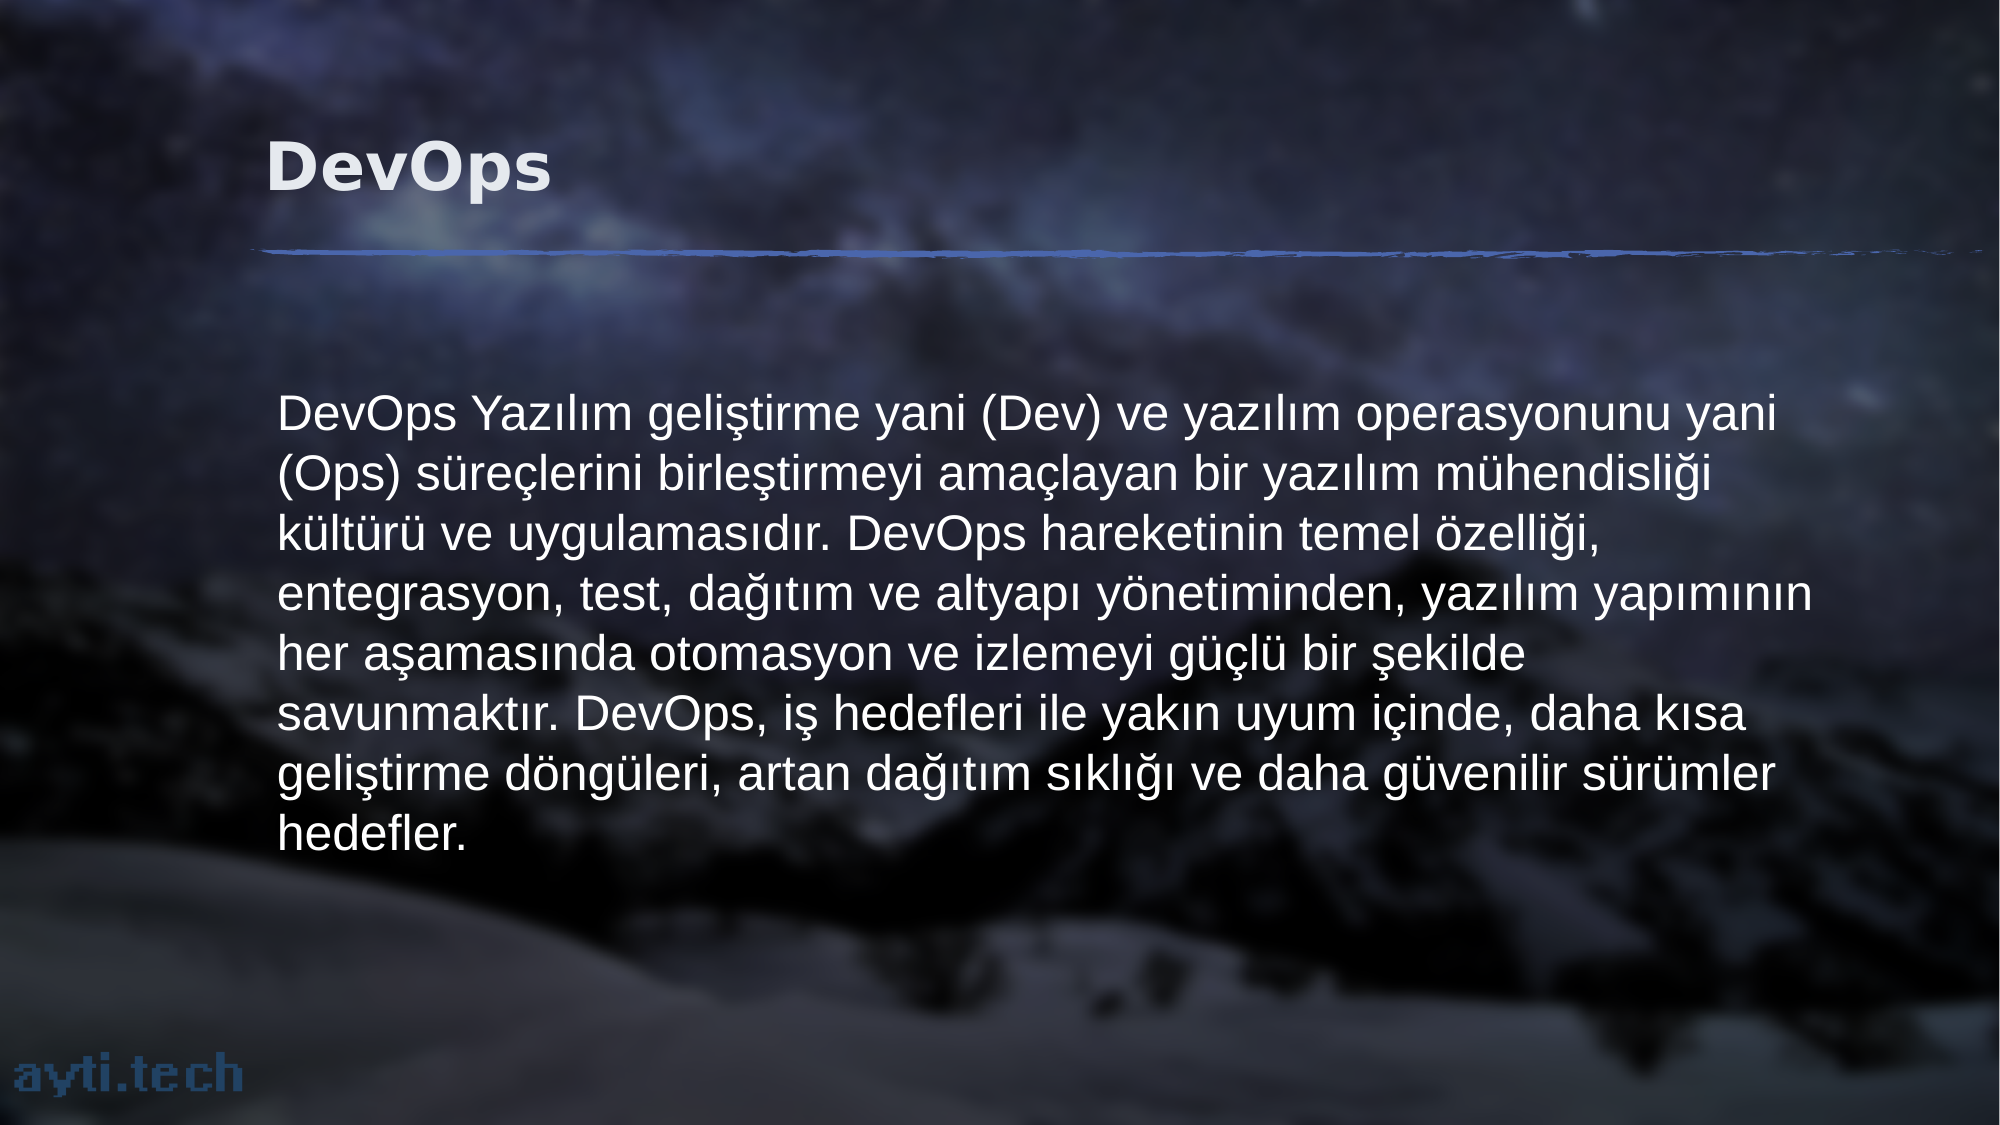

# DevOps
DevOps Yazılım geliştirme yani (Dev) ve yazılım operasyonunu yani (Ops) süreçlerini birleştirmeyi amaçlayan bir yazılım mühendisliği kültürü ve uygulamasıdır. DevOps hareketinin temel özelliği, entegrasyon, test, dağıtım ve altyapı yönetiminden, yazılım yapımının her aşamasında otomasyon ve izlemeyi güçlü bir şekilde savunmaktır. DevOps, iş hedefleri ile yakın uyum içinde, daha kısa geliştirme döngüleri, artan dağıtım sıklığı ve daha güvenilir sürümler hedefler.